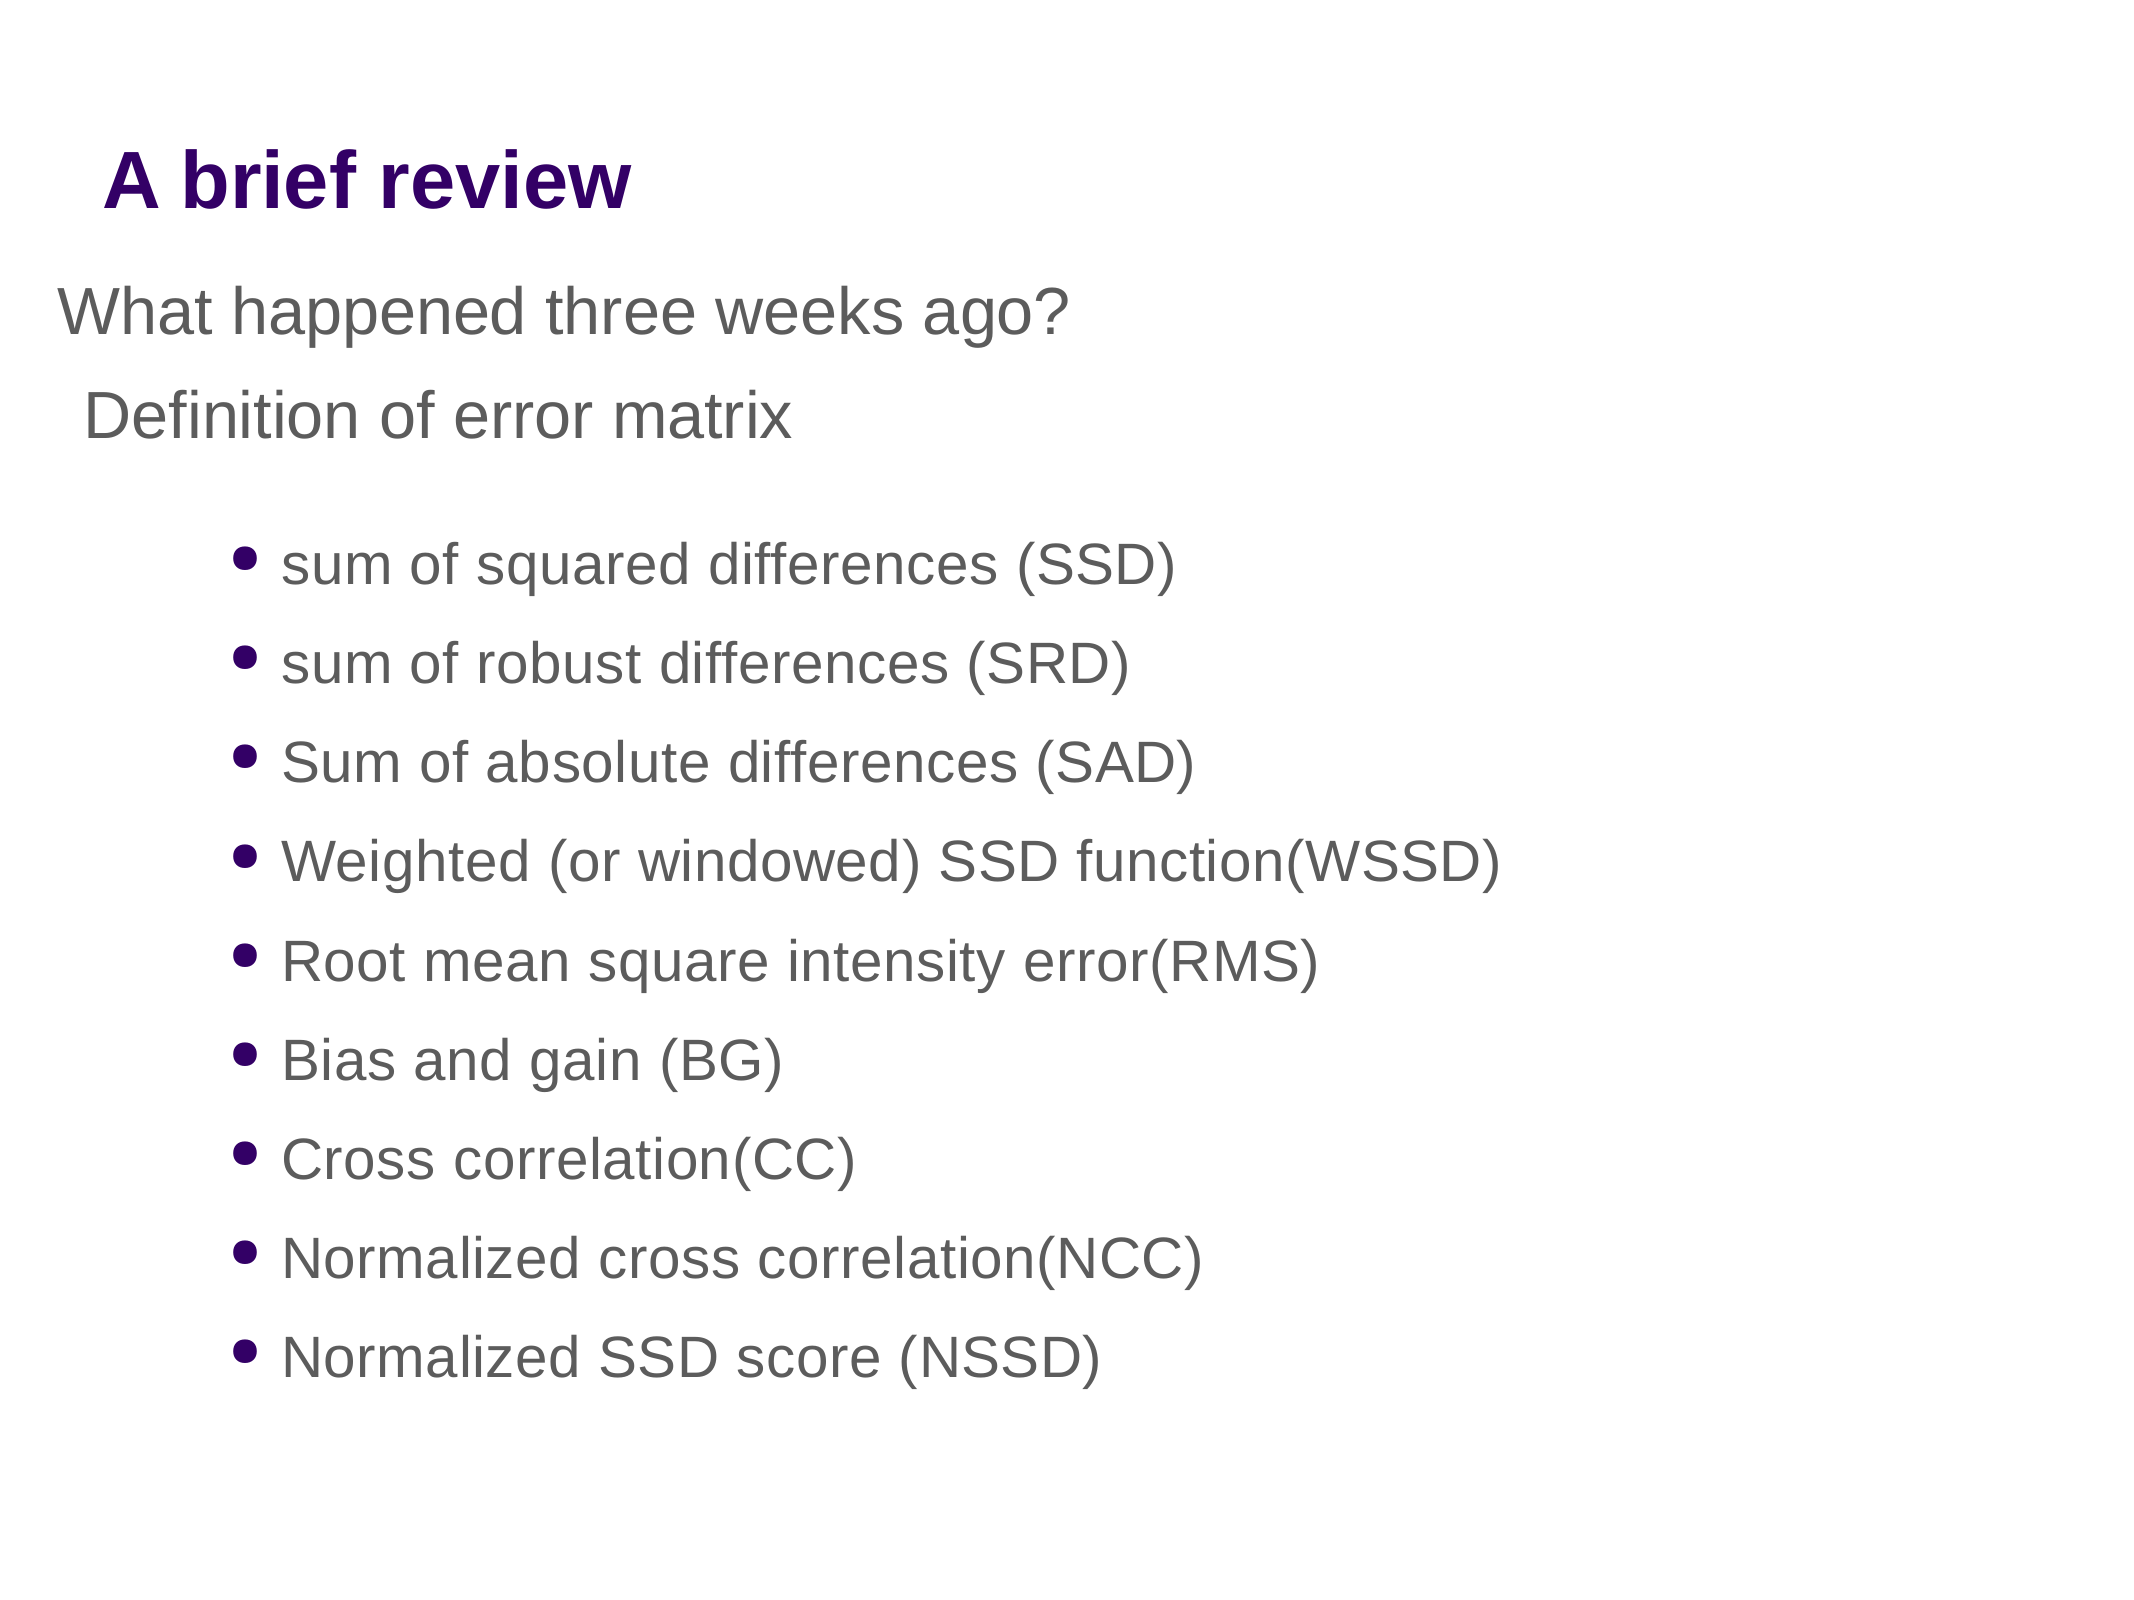

# A brief review

What happened three weeks ago?
Definition of error matrix
sum of squared differences (SSD)
sum of robust differences (SRD)
Sum of absolute differences (SAD)
Weighted (or windowed) SSD function(WSSD)
Root mean square intensity error(RMS)
Bias and gain (BG)
Cross correlation(CC)
Normalized cross correlation(NCC)
Normalized SSD score (NSSD)